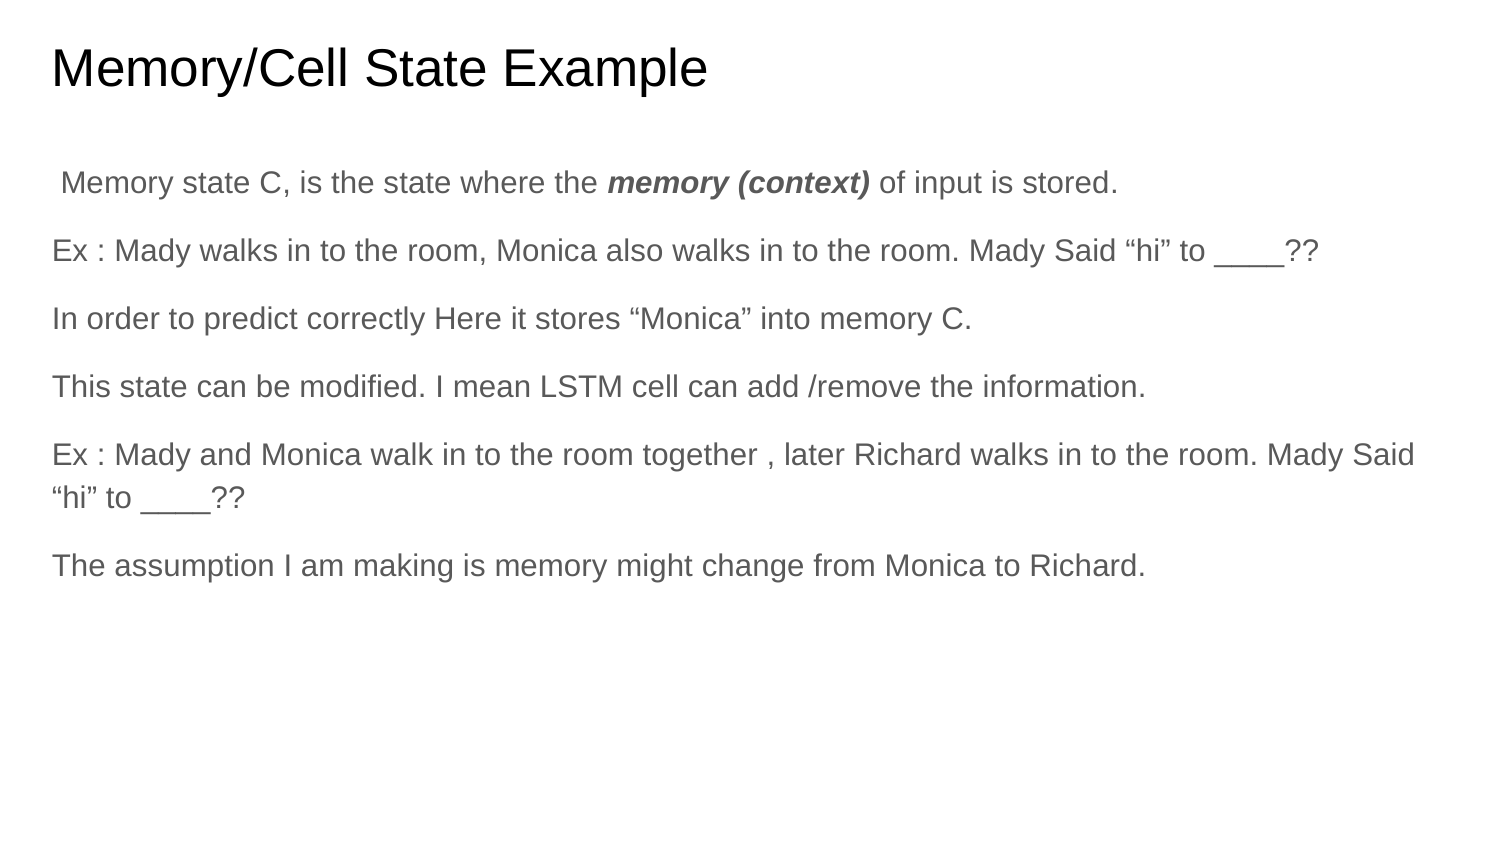

Memory/Cell State Example
 Memory state C, is the state where the memory (context) of input is stored.
Ex : Mady walks in to the room, Monica also walks in to the room. Mady Said “hi” to ____??
In order to predict correctly Here it stores “Monica” into memory C.
This state can be modified. I mean LSTM cell can add /remove the information.
Ex : Mady and Monica walk in to the room together , later Richard walks in to the room. Mady Said “hi” to ____??
The assumption I am making is memory might change from Monica to Richard.